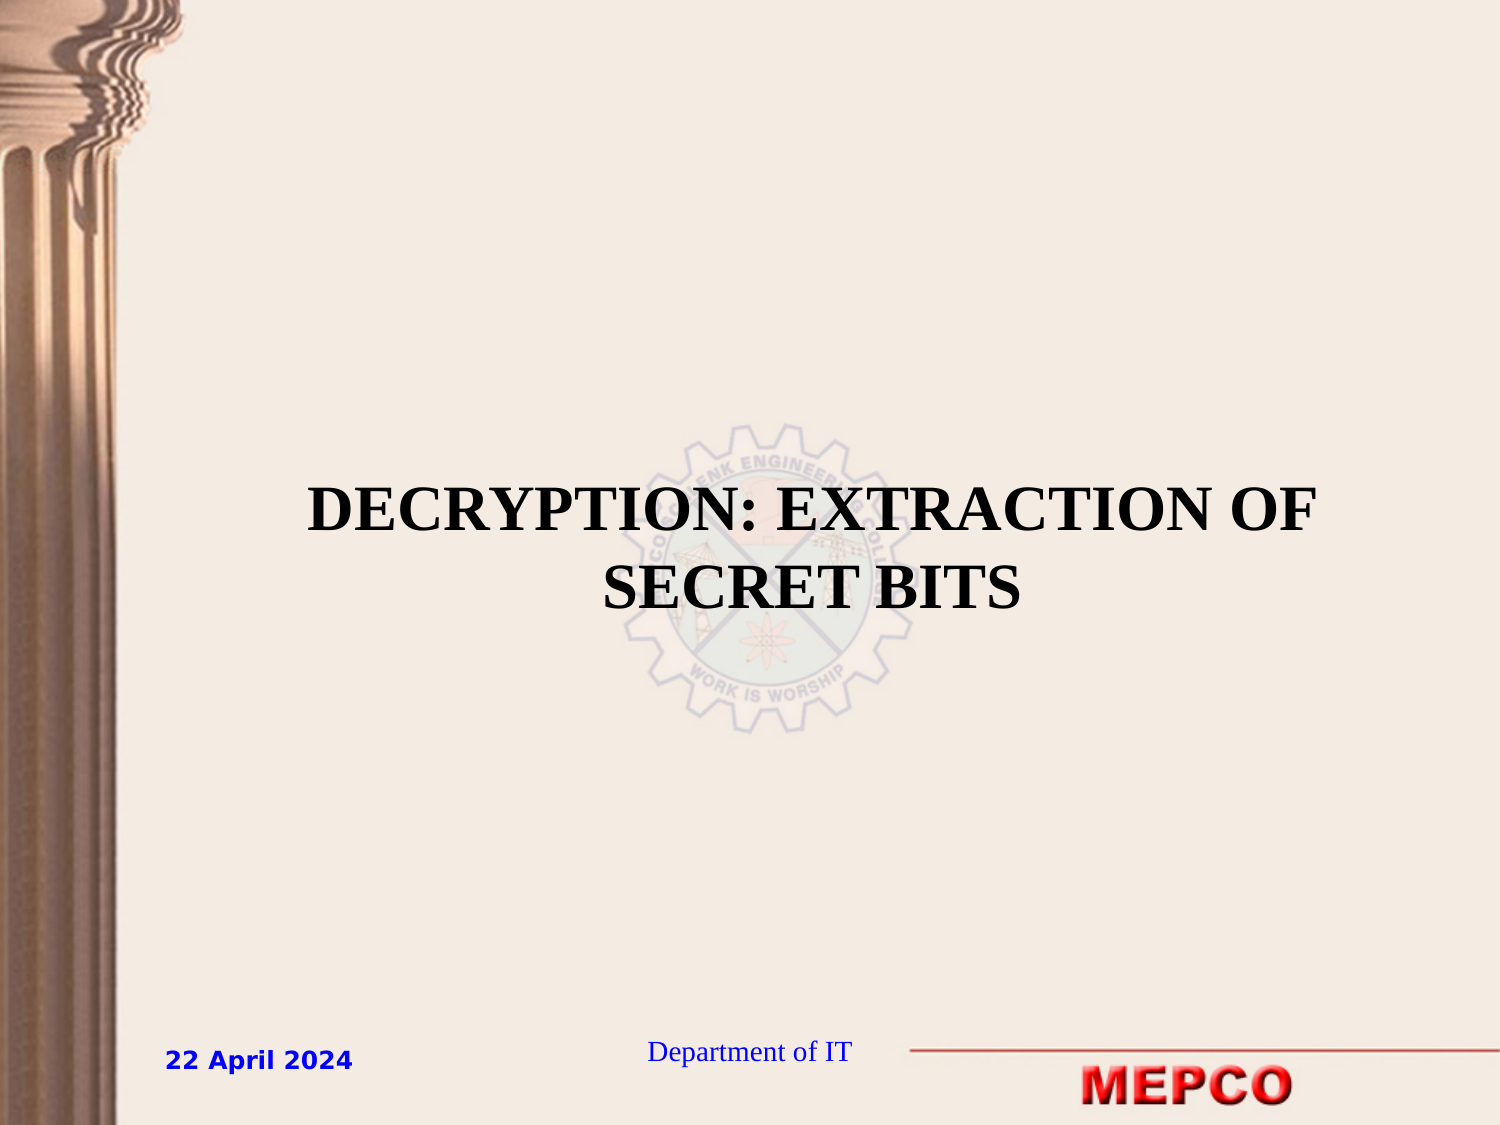

# DECRYPTION: EXTRACTION OF SECRET BITS
Department of IT